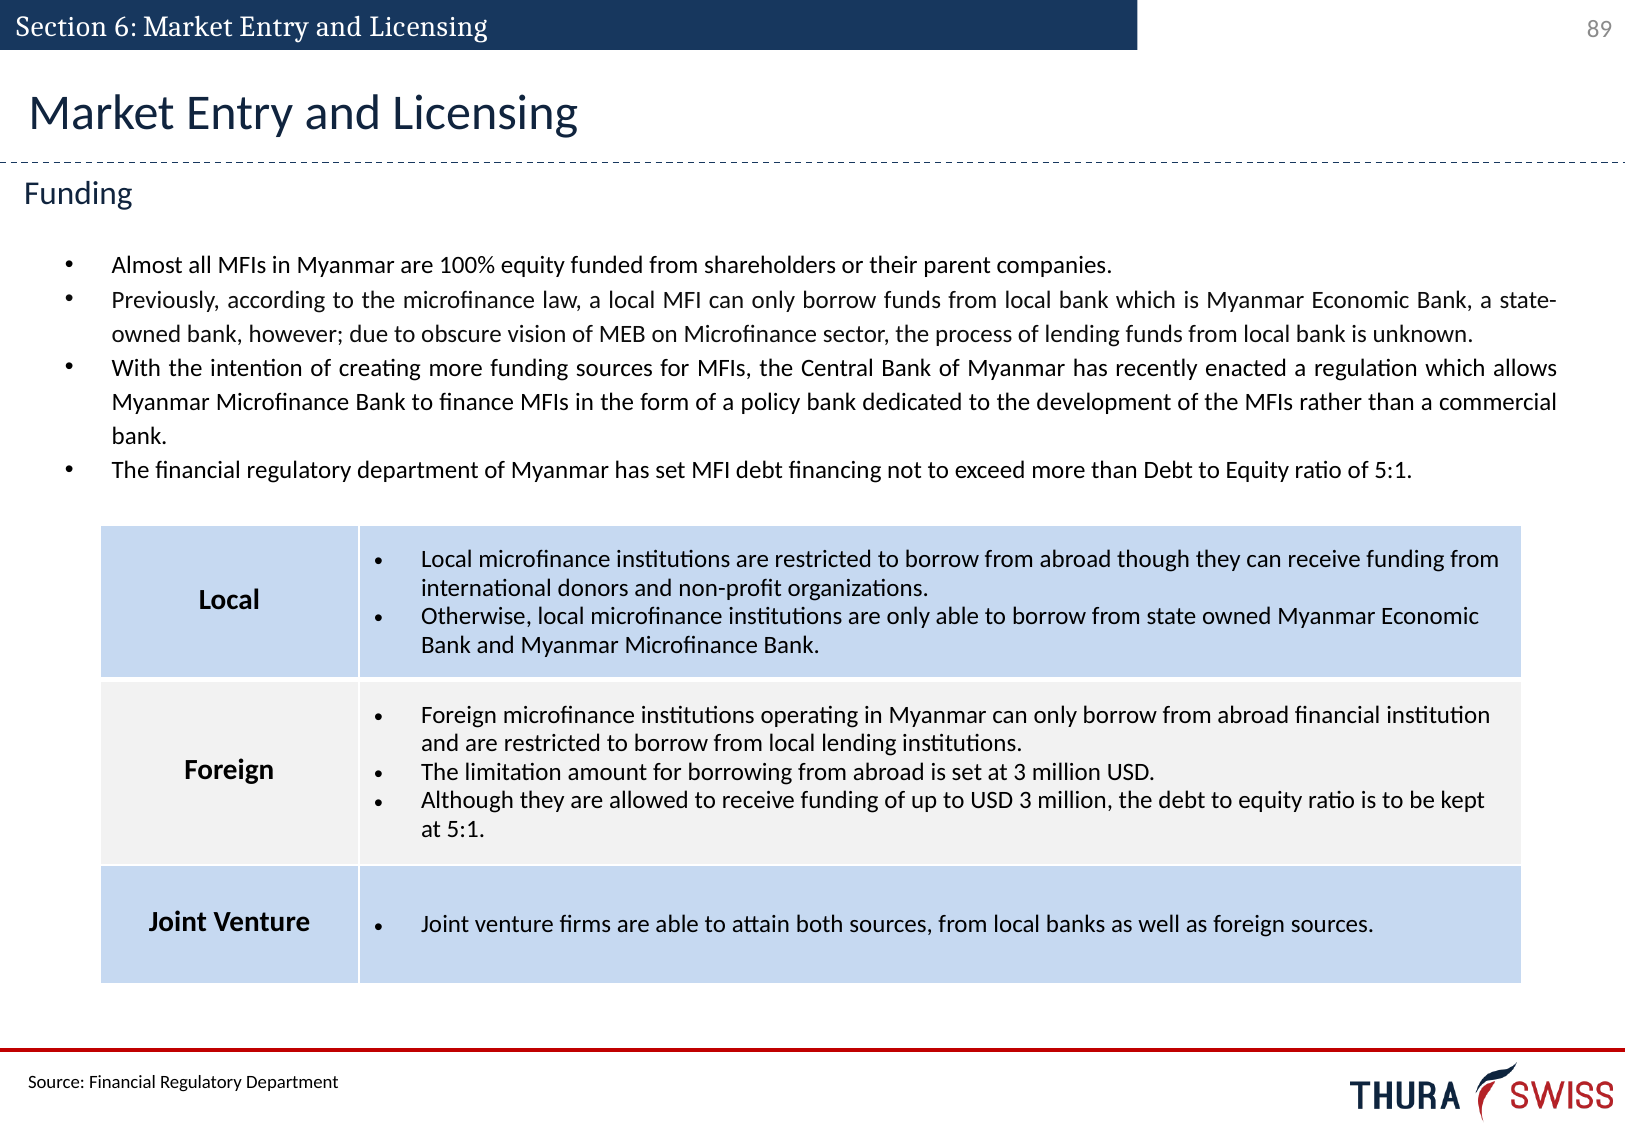

Section 6: Market Entry and Licensing
Market Entry and Licensing
Funding
Almost all MFIs in Myanmar are 100% equity funded from shareholders or their parent companies.
Previously, according to the microfinance law, a local MFI can only borrow funds from local bank which is Myanmar Economic Bank, a state-owned bank, however; due to obscure vision of MEB on Microfinance sector, the process of lending funds from local bank is unknown.
With the intention of creating more funding sources for MFIs, the Central Bank of Myanmar has recently enacted a regulation which allows Myanmar Microfinance Bank to finance MFIs in the form of a policy bank dedicated to the development of the MFIs rather than a commercial bank.
The financial regulatory department of Myanmar has set MFI debt financing not to exceed more than Debt to Equity ratio of 5:1.
| Local | Local microfinance institutions are restricted to borrow from abroad though they can receive funding from international donors and non-profit organizations. Otherwise, local microfinance institutions are only able to borrow from state owned Myanmar Economic Bank and Myanmar Microfinance Bank. |
| --- | --- |
| Foreign | Foreign microfinance institutions operating in Myanmar can only borrow from abroad financial institution and are restricted to borrow from local lending institutions. The limitation amount for borrowing from abroad is set at 3 million USD. Although they are allowed to receive funding of up to USD 3 million, the debt to equity ratio is to be kept at 5:1. |
| Joint Venture | Joint venture firms are able to attain both sources, from local banks as well as foreign sources. |
Source: Financial Regulatory Department